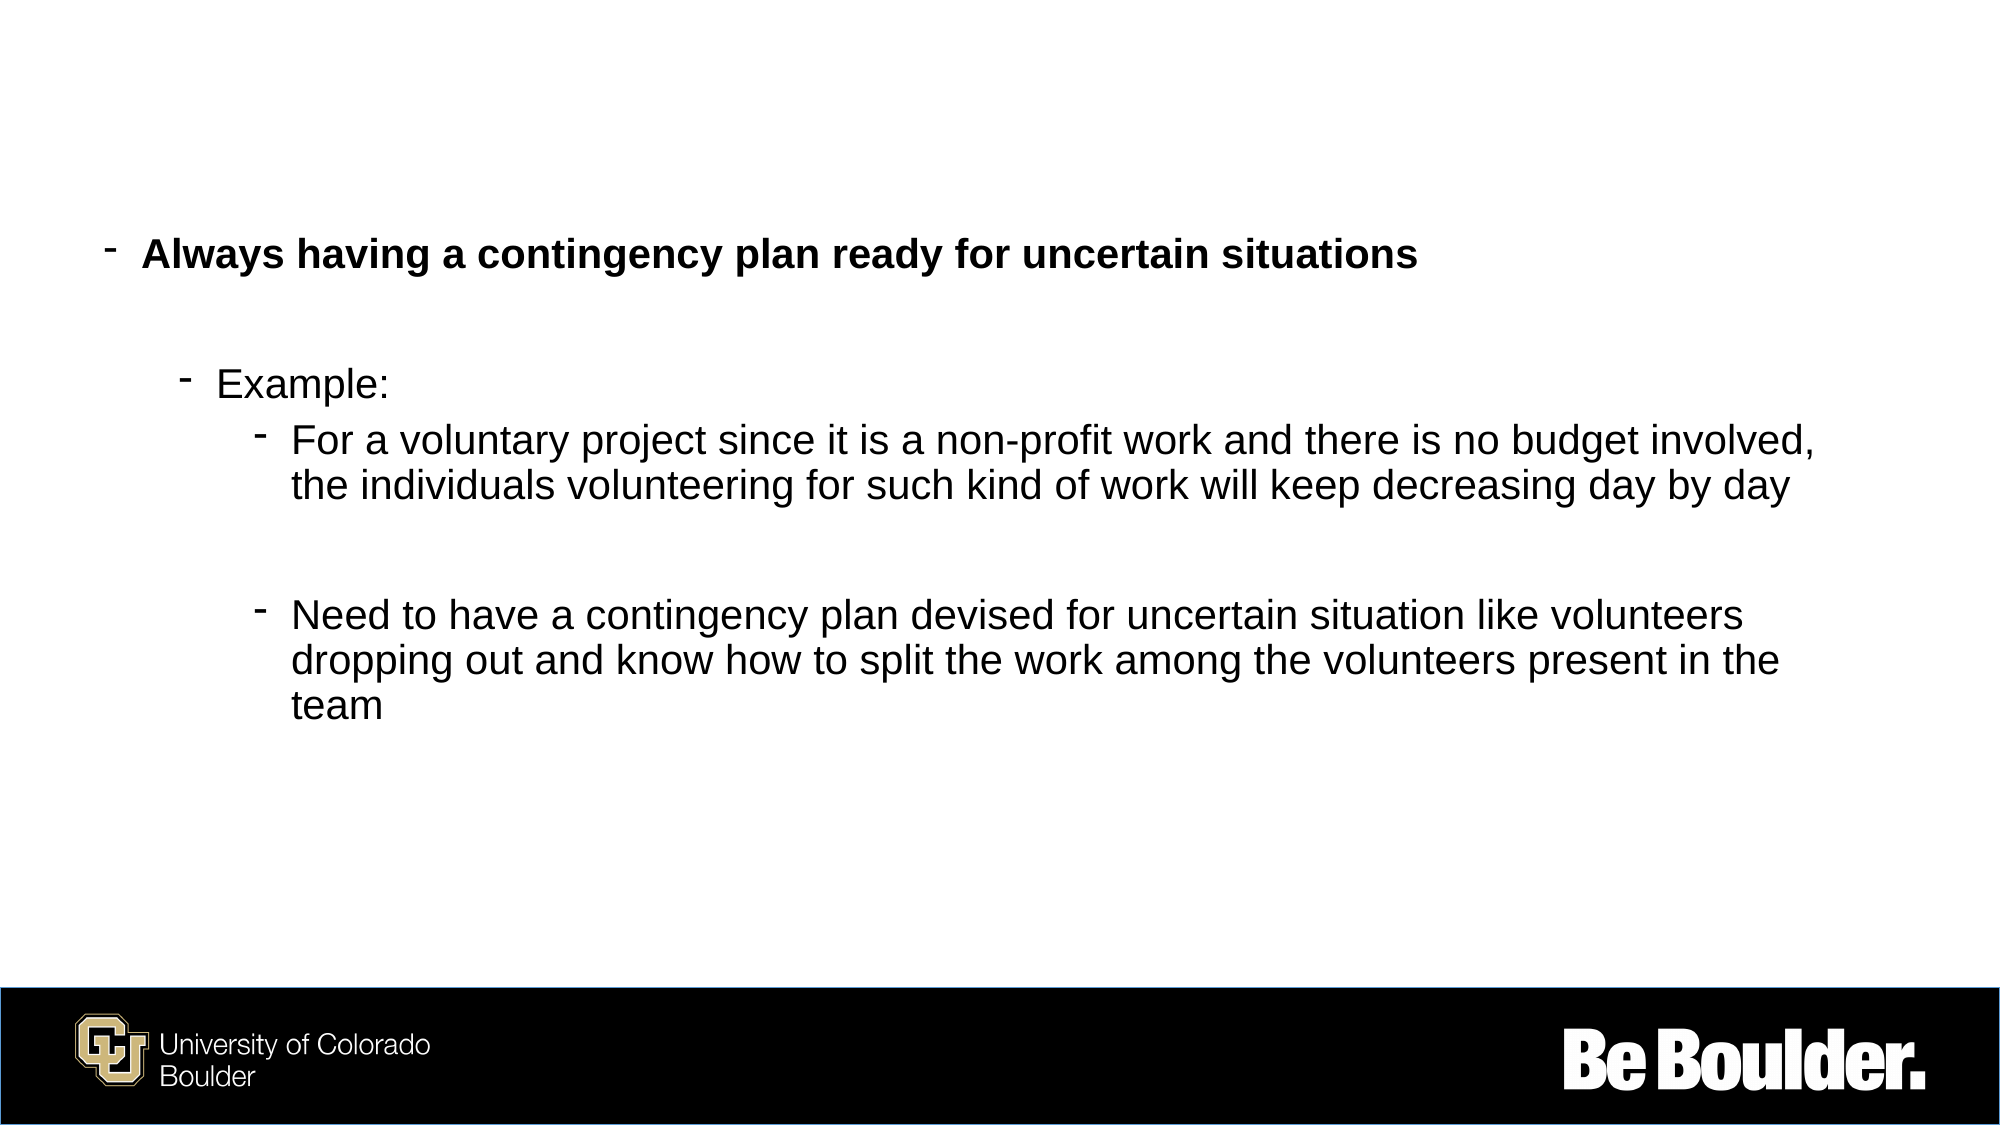

Always having a contingency plan ready for uncertain situations

Example:
For a voluntary project since it is a non-profit work and there is no budget involved, the individuals volunteering for such kind of work will keep decreasing day by day

Need to have a contingency plan devised for uncertain situation like volunteers dropping out and know how to split the work among the volunteers present in the team